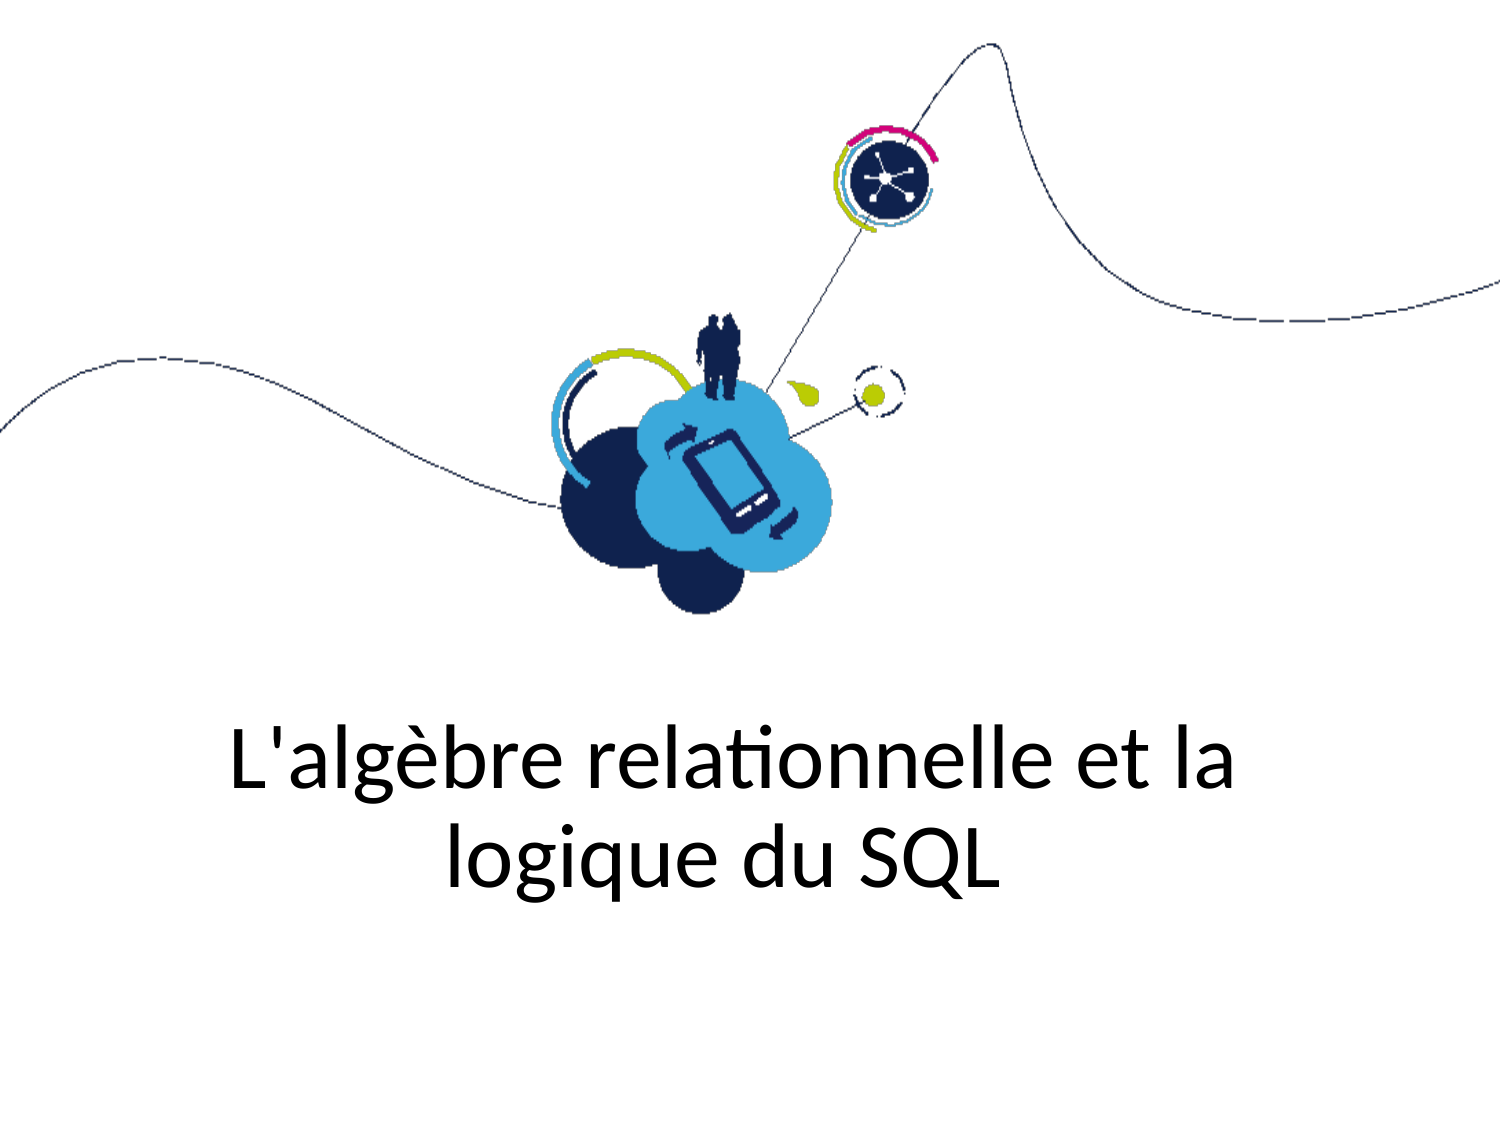

# L'algèbre relationnelle et la logique du SQL